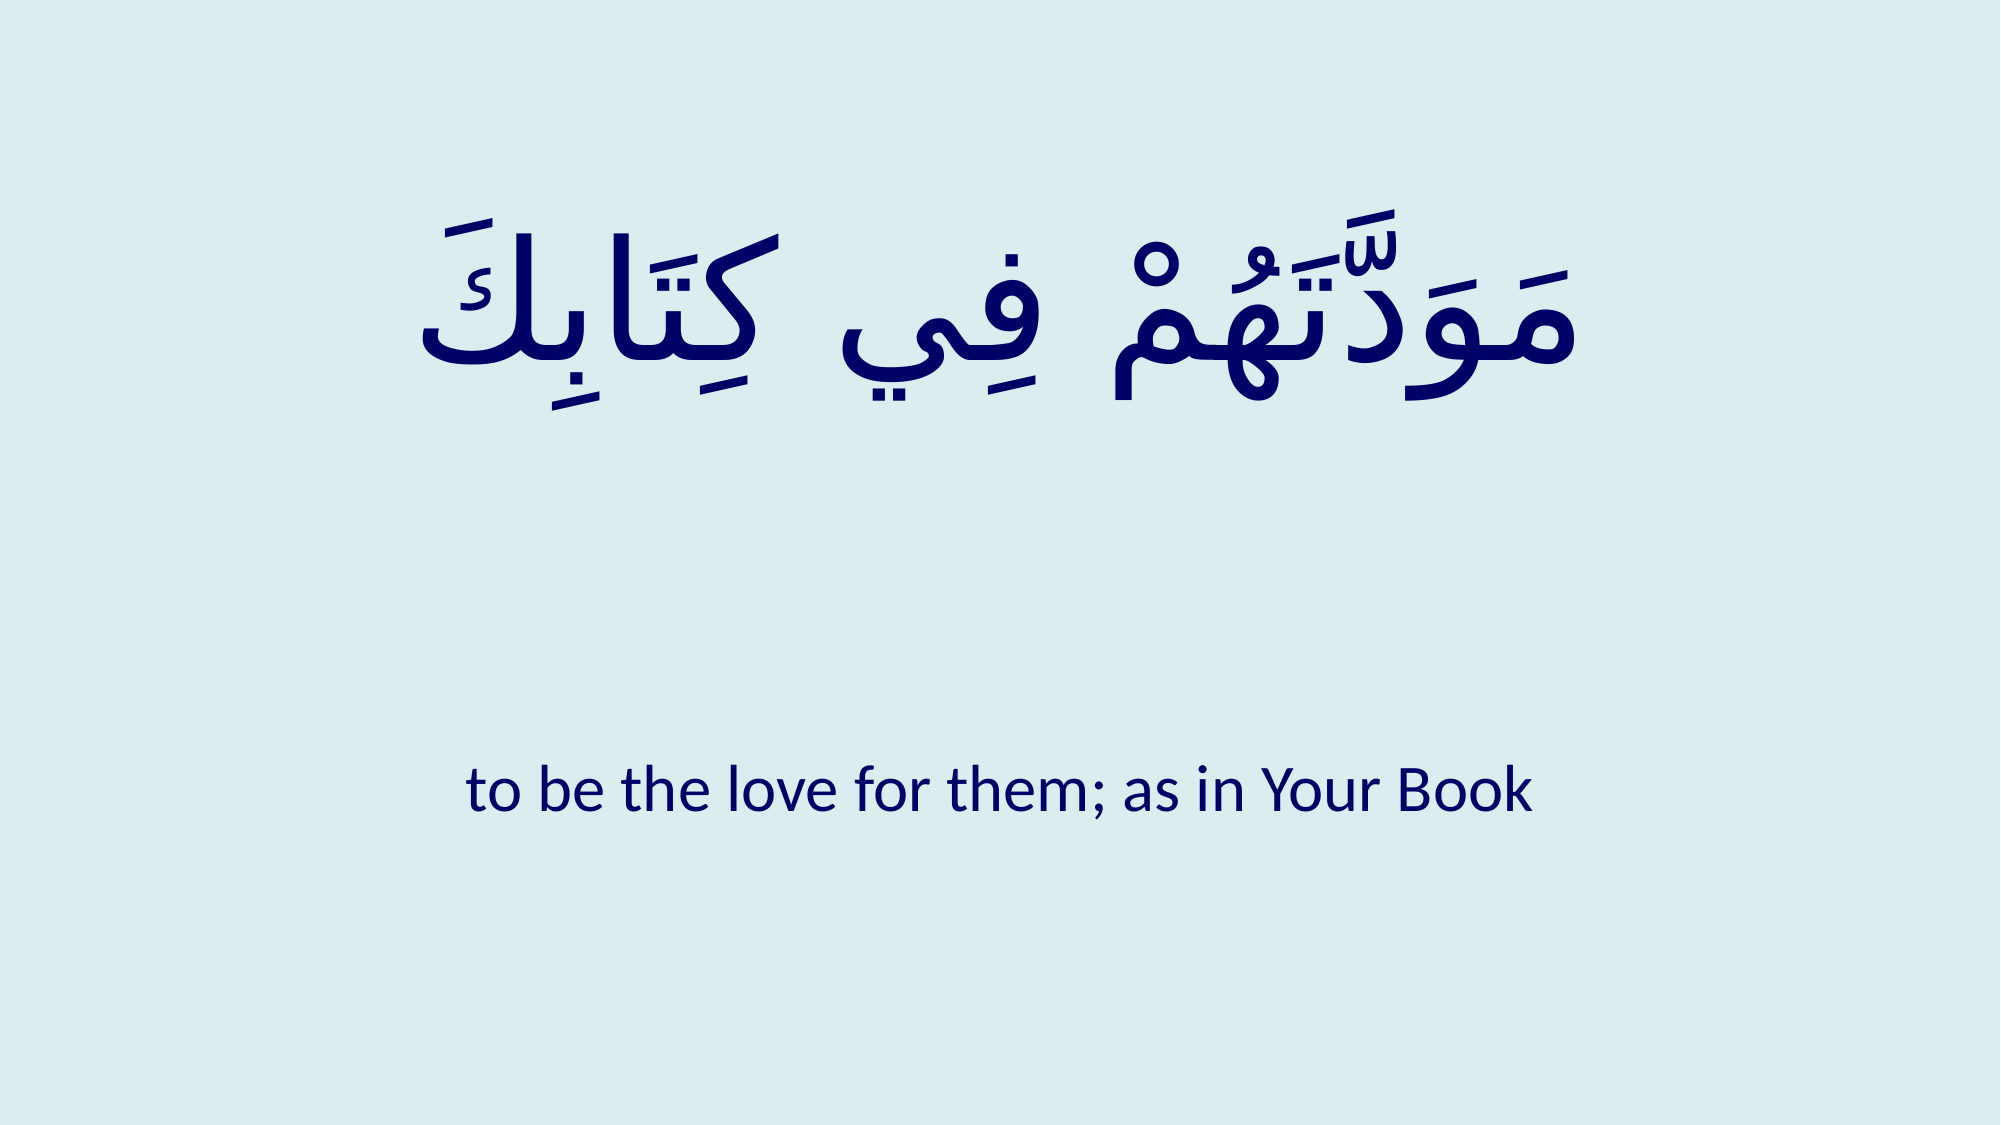

# مَوَدَّتَهُمْ فِي كِتَابِكَ
to be the love for them; as in Your Book